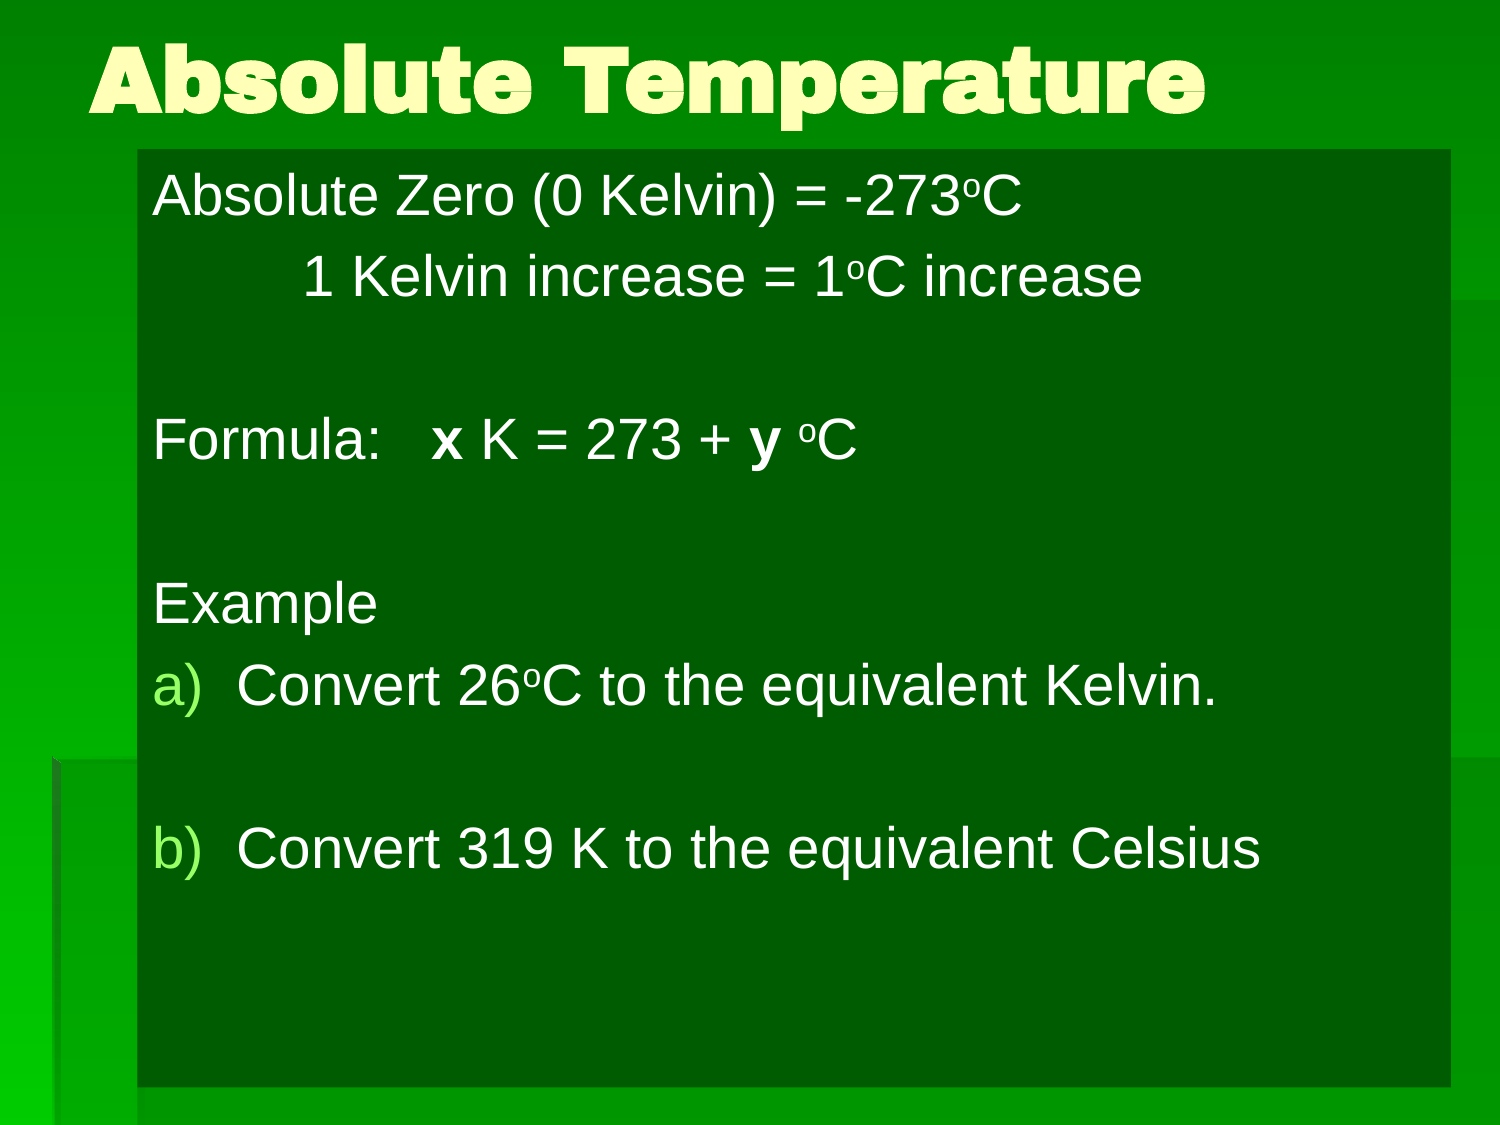

# Absolute Temperature
Absolute Zero (0 Kelvin) = -273oC
	1 Kelvin increase = 1oC increase

Formula:   x K = 273 + y oC

Example
Convert 26oC to the equivalent Kelvin.

Convert 319 K to the equivalent Celsius